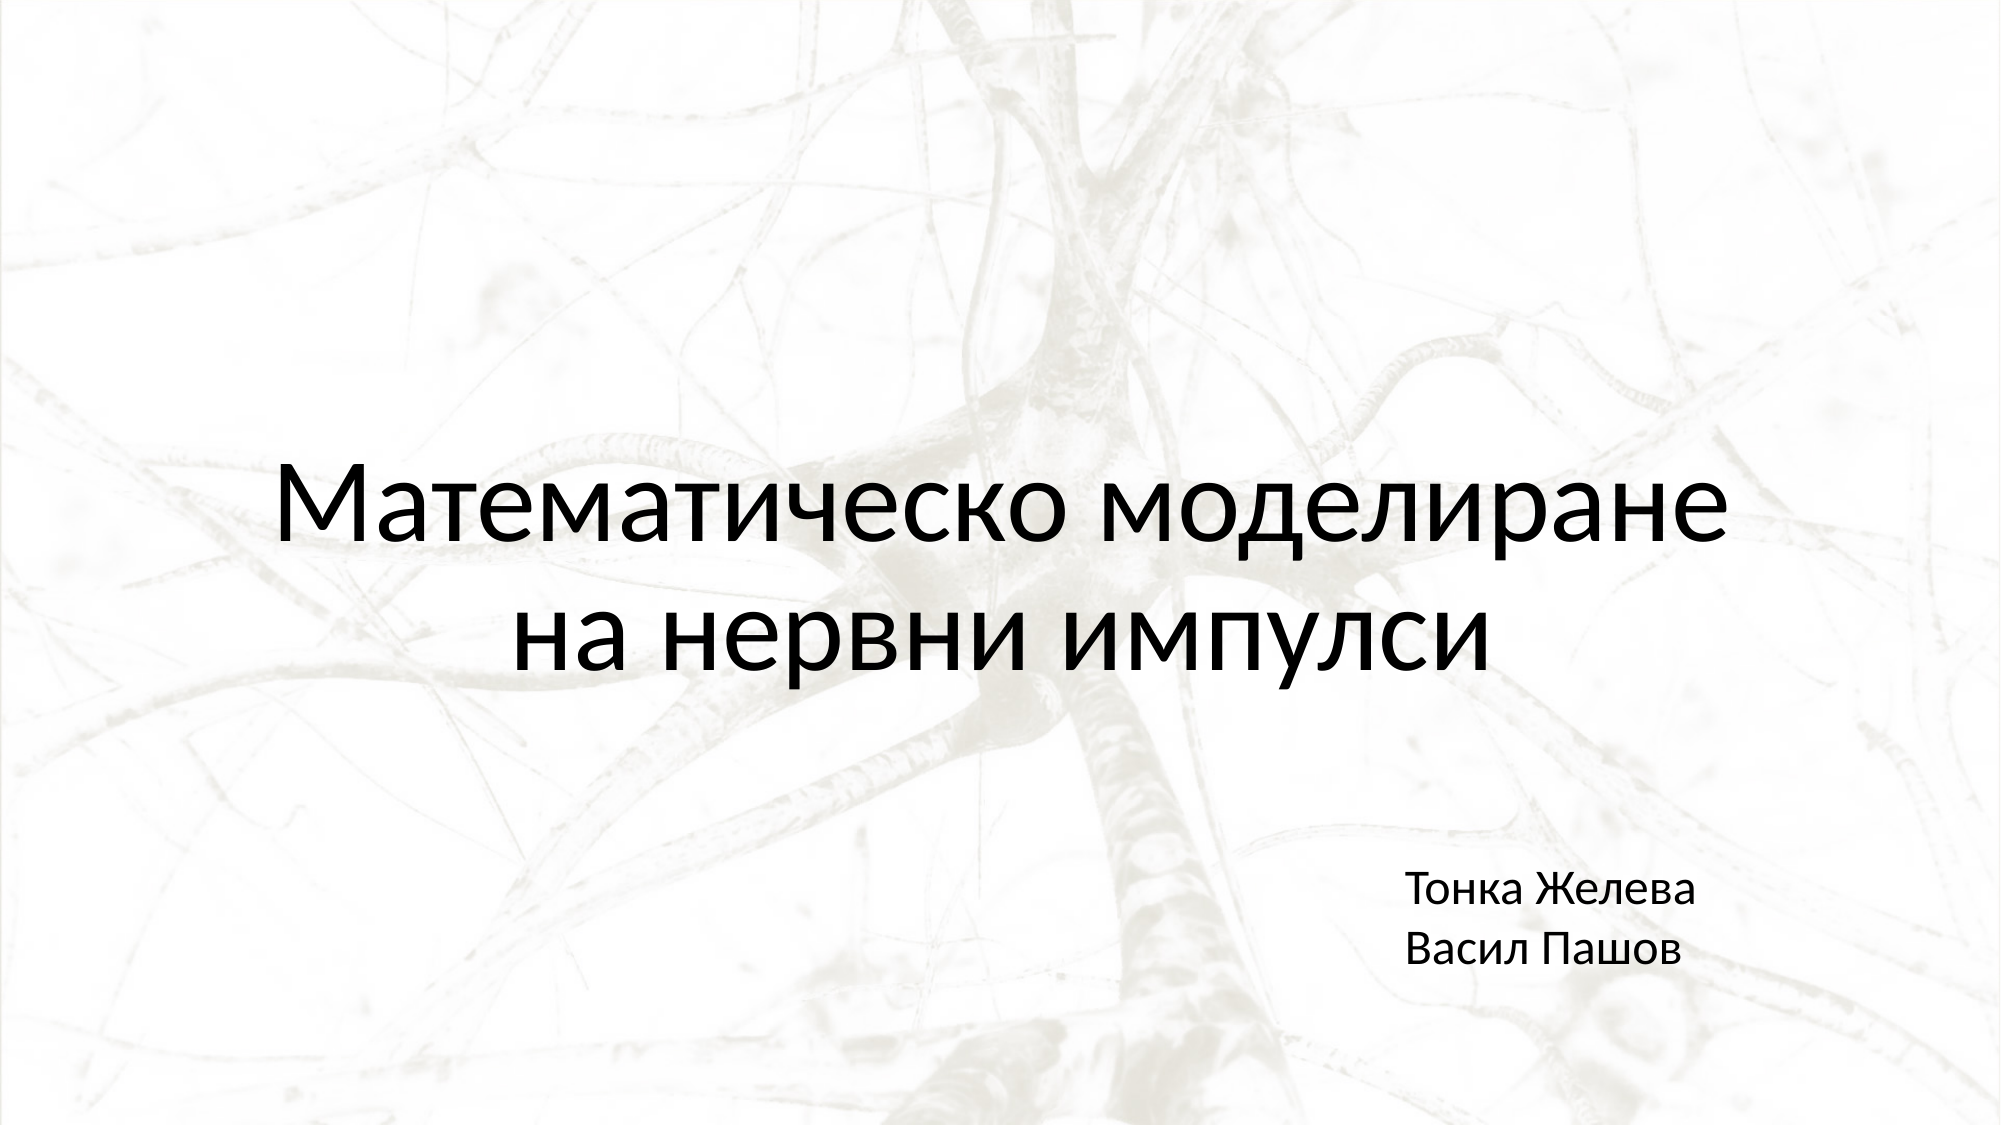

# Математическо моделиране на нервни импулси
Тонка Желева
Васил Пашов